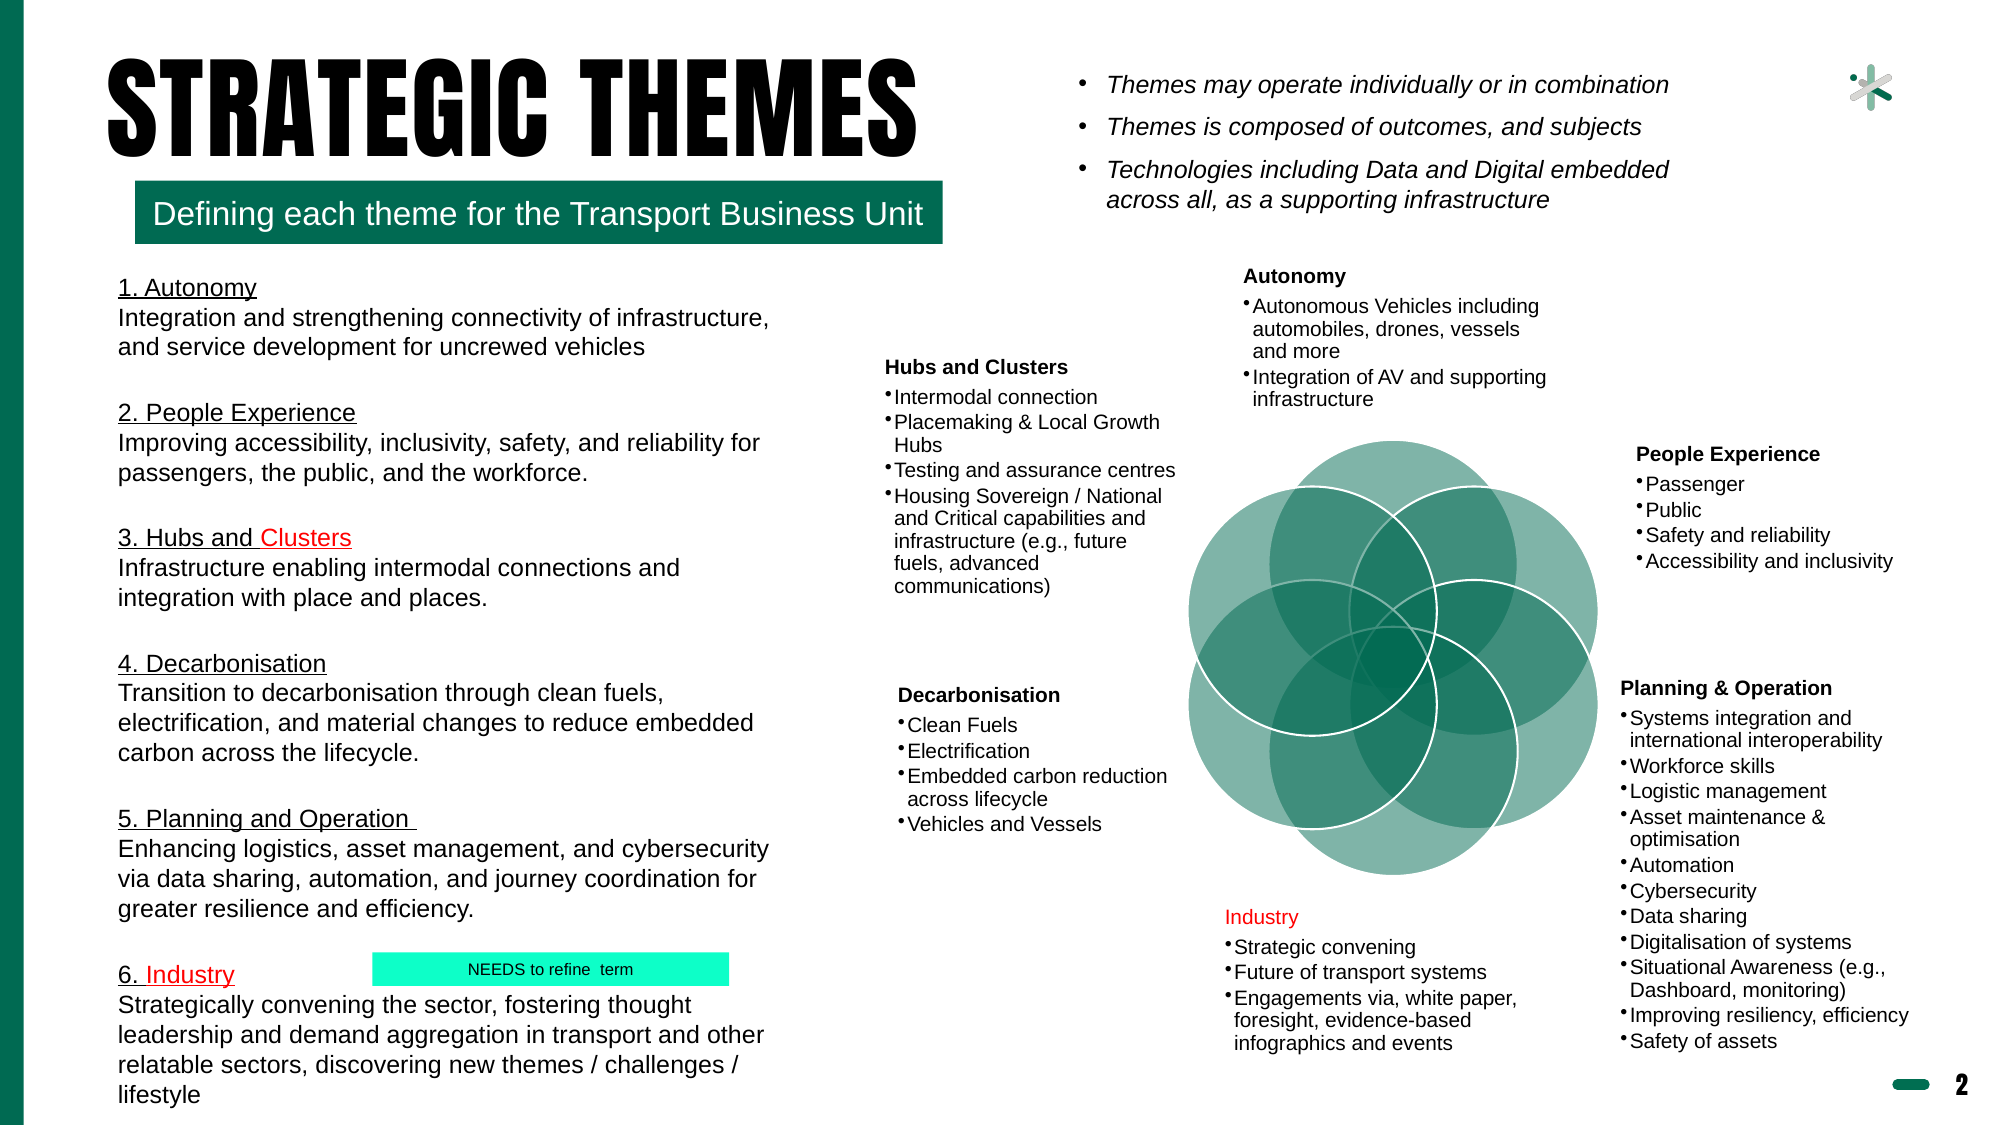

Challenge? Outcome? Idea? Tech?
Themes may operate individually or in combination
Themes is composed of outcomes, and subjects
Technologies including Data and Digital embedded across all, as a supporting infrastructure
# Strategic Themes
Defining each theme for the Transport Business Unit
A.I  ; Any work in DD BU?
A.I / ML? ; Autonomy? Under operation?
Autonomy
Autonomous Vehicles including automobiles, drones, vessels and more
Integration of AV and supporting infrastructure
People Experience
Passenger
Public
Safety and reliability
Accessibility and inclusivity
Hubs and Clusters
Intermodal connection
Placemaking & Local Growth Hubs
Testing and assurance centres
Housing Sovereign / National and Critical capabilities and infrastructure (e.g., future fuels, advanced communications)
Decarbonisation
Clean Fuels
Electrification
Embedded carbon reduction across lifecycle
Vehicles and Vessels
Planning & Operation
Systems integration and international interoperability
Workforce skills
Logistic management
Asset maintenance & optimisation
Automation
Cybersecurity
Data sharing
Digitalisation of systems
Situational Awareness (e.g., Dashboard, monitoring)
Improving resiliency, efficiency
Safety of assets
Industry
Strategic convening
Future of transport systems
Engagements via, white paper, foresight, evidence-based infographics and events
1. Autonomy
Integration and strengthening connectivity of infrastructure, and service development for uncrewed vehicles

2. People Experience
Improving accessibility, inclusivity, safety, and reliability for passengers, the public, and the workforce.
3. Hubs and Clusters
Infrastructure enabling intermodal connections and integration with place and places.
4. Decarbonisation
Transition to decarbonisation through clean fuels, electrification, and material changes to reduce embedded carbon across the lifecycle.
5. Planning and Operation
Enhancing logistics, asset management, and cybersecurity via data sharing, automation, and journey coordination for greater resilience and efficiency.
Solutions & Practices: Data sharing?
Digitalisation / modernisation of systems?
NEEDS to refine  term
6. Industry
Strategically convening the sector, fostering thought leadership and demand aggregation in transport and other relatable sectors, discovering new themes / challenges / lifestyle

Does data & digital belong here?